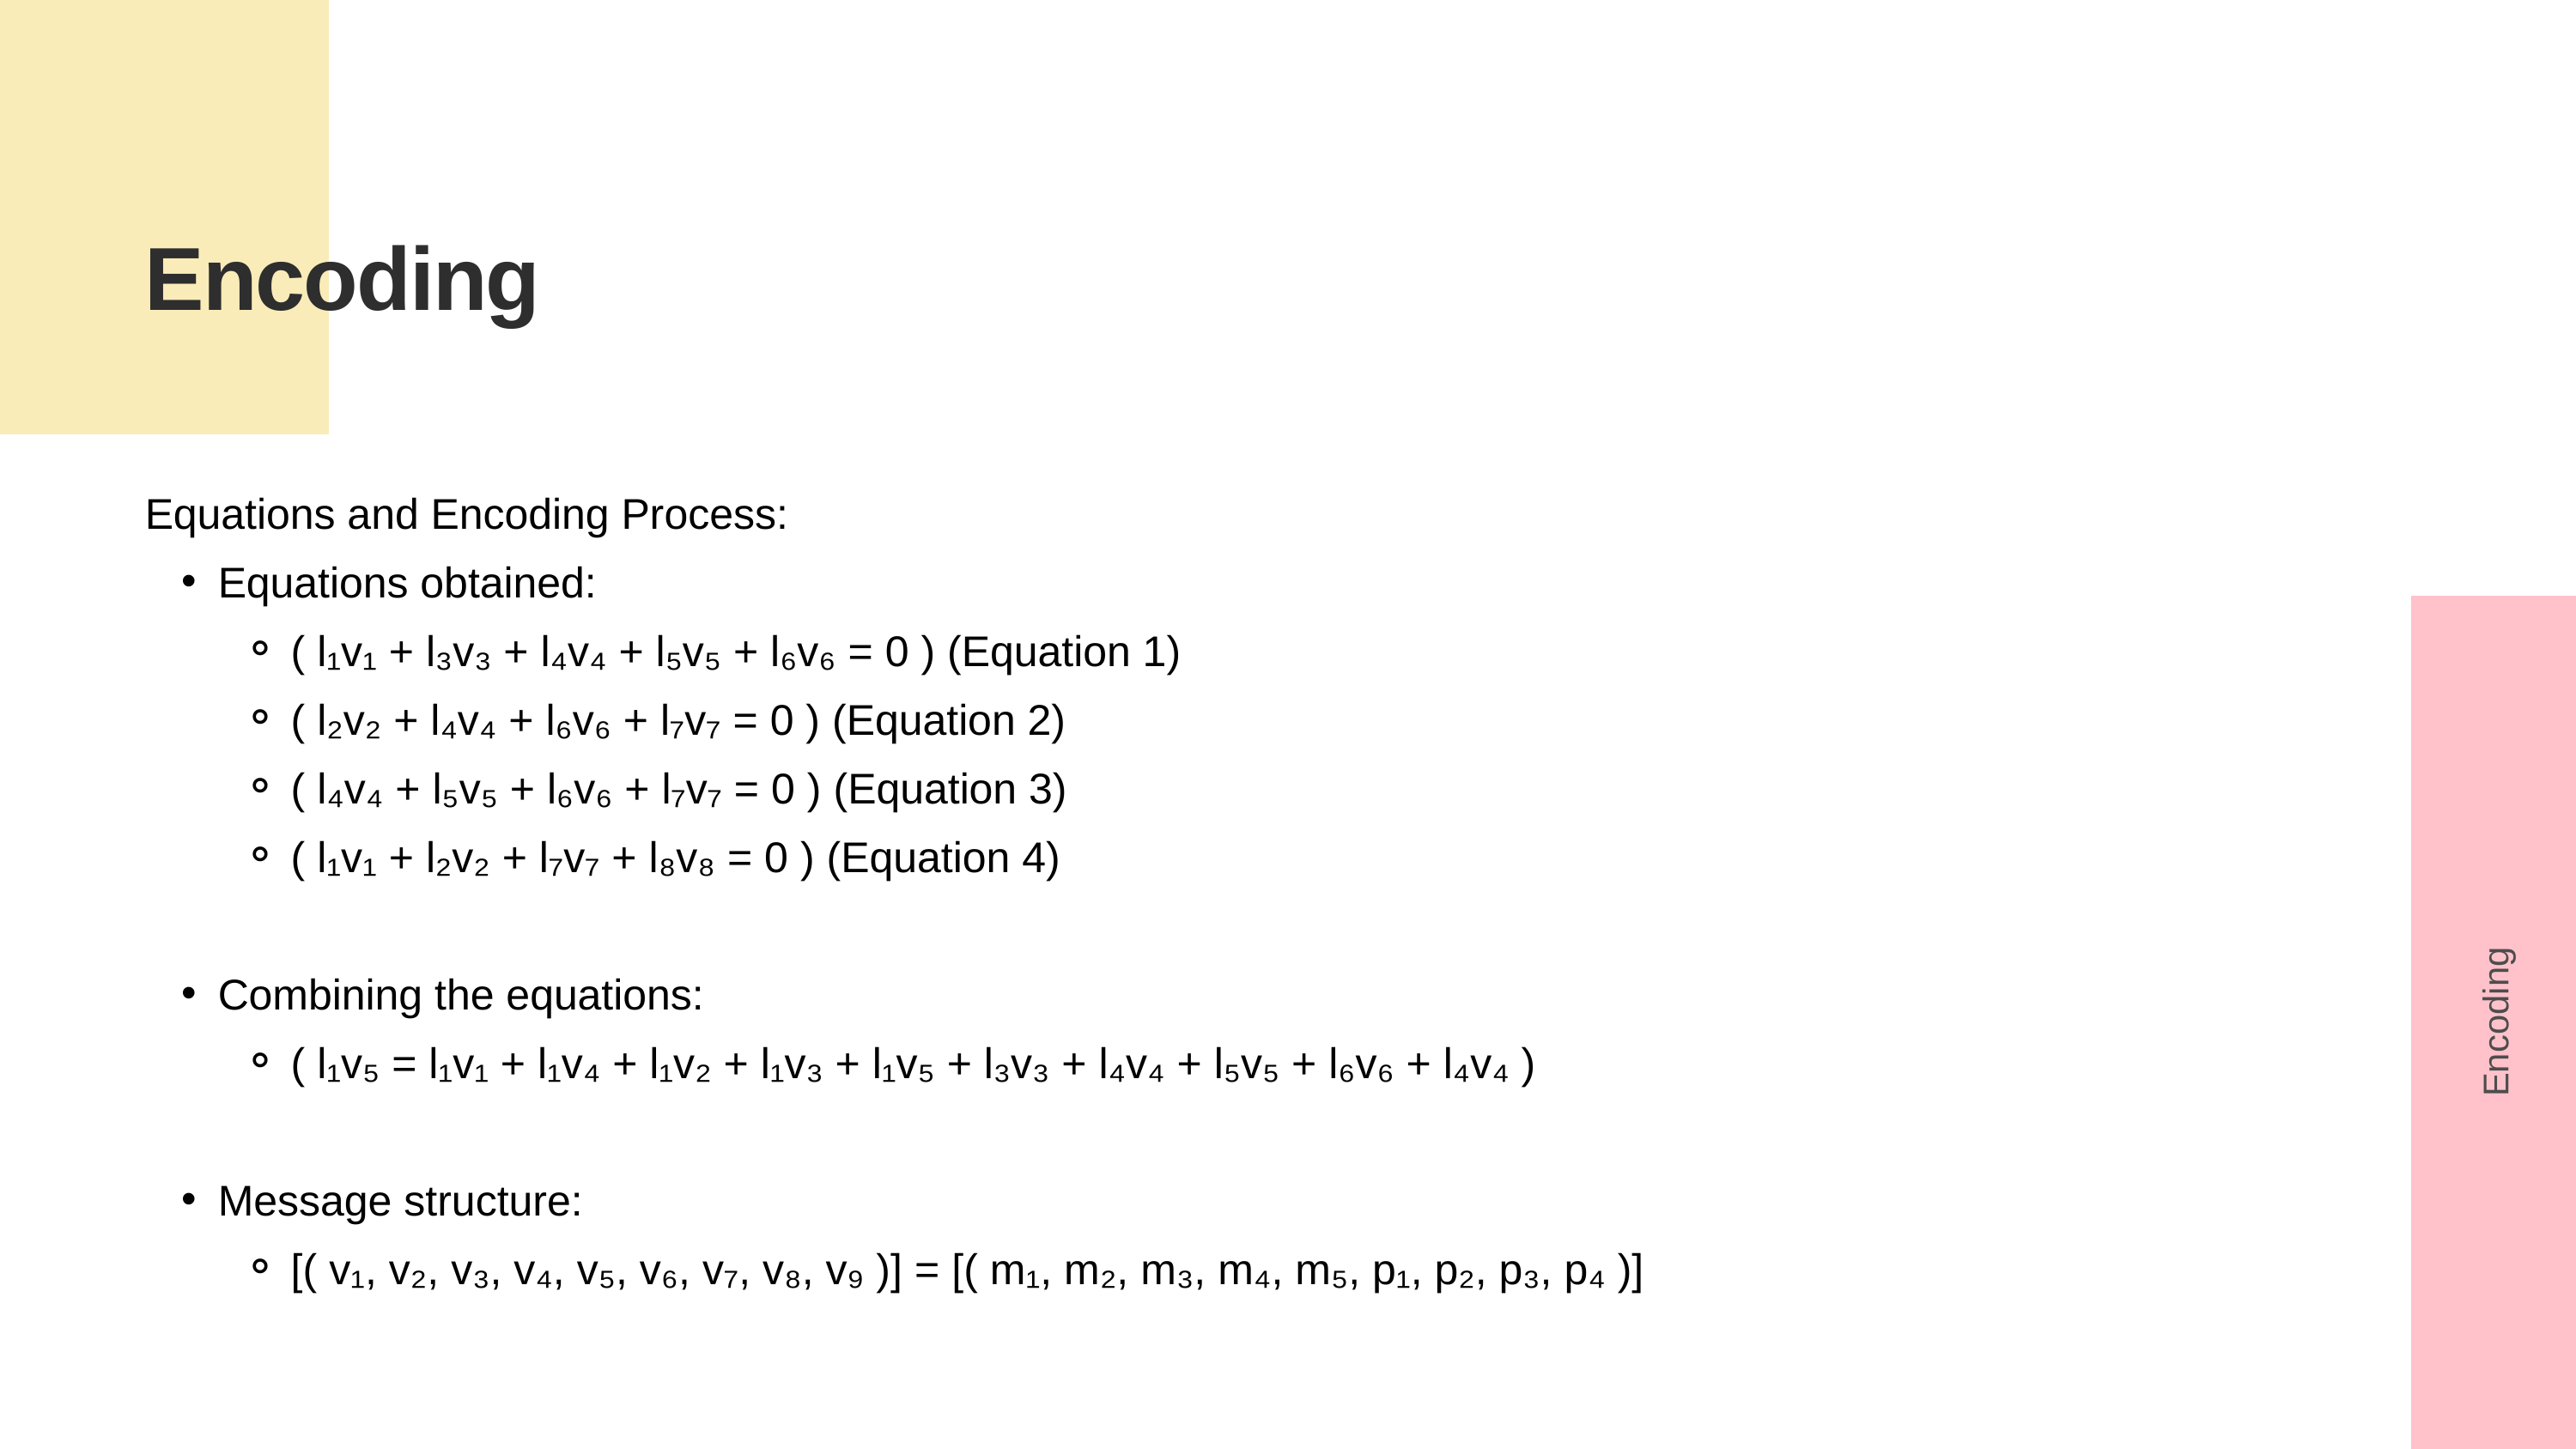

Encoding
Equations and Encoding Process:
Equations obtained:
( l₁v₁ + l₃v₃ + l₄v₄ + l₅v₅ + l₆v₆ = 0 ) (Equation 1)
( l₂v₂ + l₄v₄ + l₆v₆ + l₇v₇ = 0 ) (Equation 2)
( l₄v₄ + l₅v₅ + l₆v₆ + l₇v₇ = 0 ) (Equation 3)
( l₁v₁ + l₂v₂ + l₇v₇ + l₈v₈ = 0 ) (Equation 4)

Combining the equations:
( l₁v₅ = l₁v₁ + l₁v₄ + l₁v₂ + l₁v₃ + l₁v₅ + l₃v₃ + l₄v₄ + l₅v₅ + l₆v₆ + l₄v₄ )

Message structure:
[( v₁, v₂, v₃, v₄, v₅, v₆, v₇, v₈, v₉ )] = [( m₁, m₂, m₃, m₄, m₅, p₁, p₂, p₃, p₄ )]

Encoding